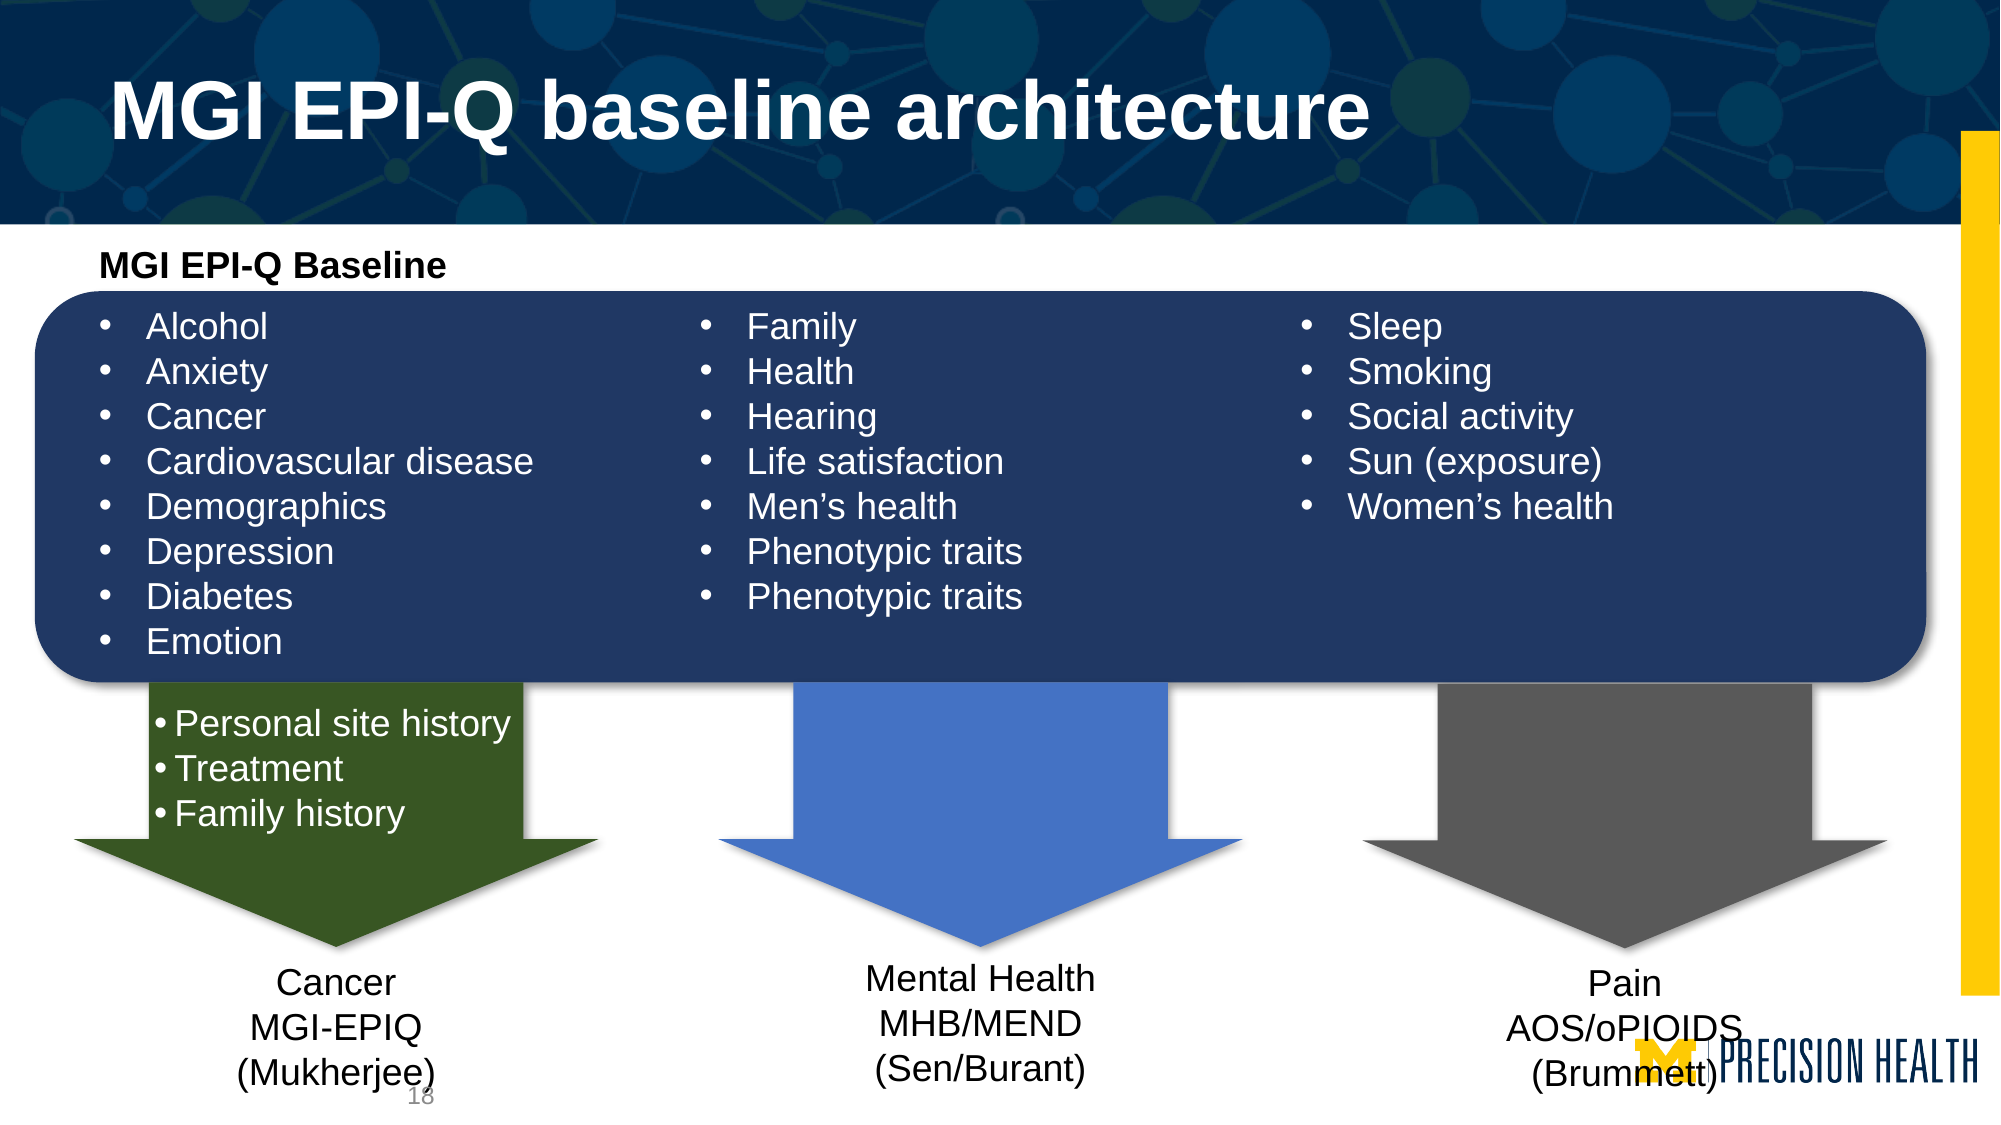

# MGI EPI-Q baseline architecture
MGI EPI-Q Baseline

Alcohol
Anxiety
Cancer
Cardiovascular disease
Demographics
Depression
Diabetes
Emotion

Employment
Family
Health
Hearing
Life satisfaction
Men’s health
Phenotypic traits
Phenotypic traits

Physical activity
Sexual history
Sleep
Smoking
Social activity
Sun (exposure)
Women’s health

Personal site history
Treatment
Family history
Mental Health
MHB/MEND
(Sen/Burant)
Cancer
MGI-EPIQ
(Mukherjee)
Pain
AOS/oPIOIDS
(Brummett)
18